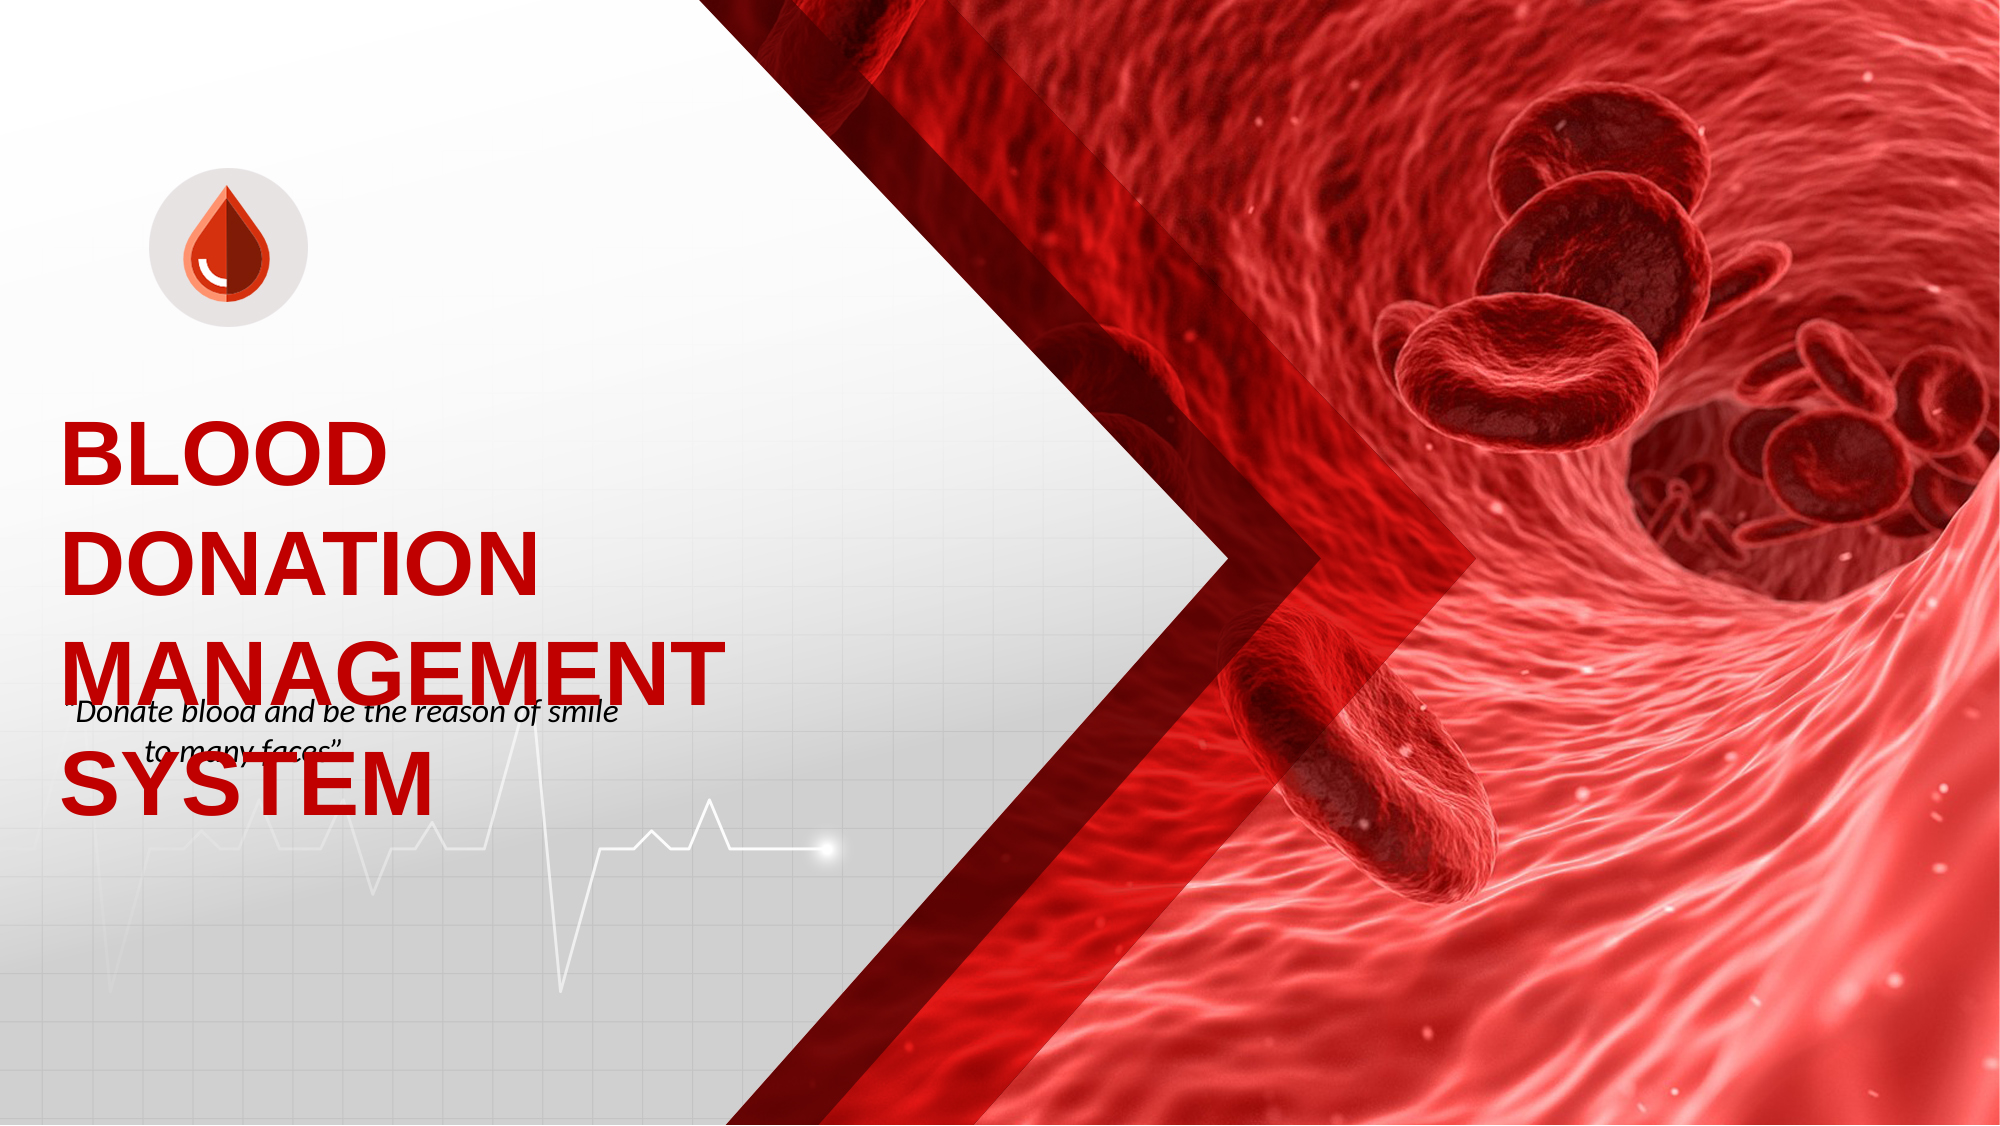

# BLOOD DONATION MANAGEMENT SYSTEM
“Donate blood and be the reason of smile             to many faces”